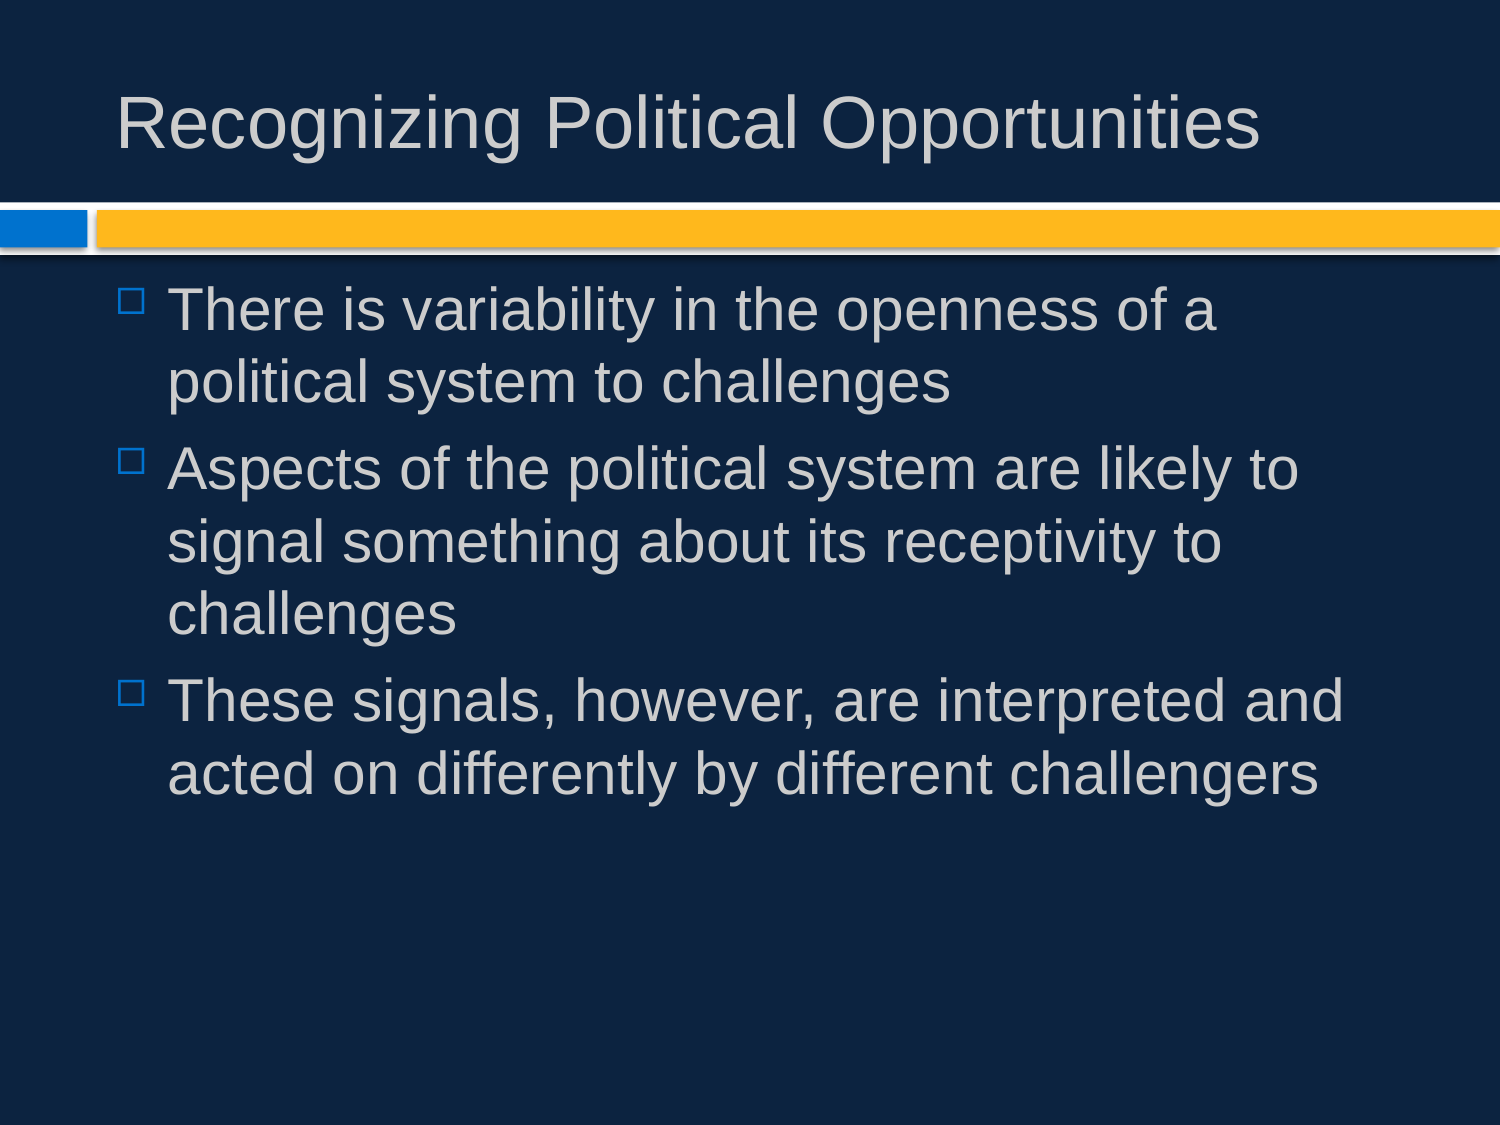

# Recognizing Political Opportunities
There is variability in the openness of a political system to challenges
Aspects of the political system are likely to signal something about its receptivity to challenges
These signals, however, are interpreted and acted on differently by different challengers